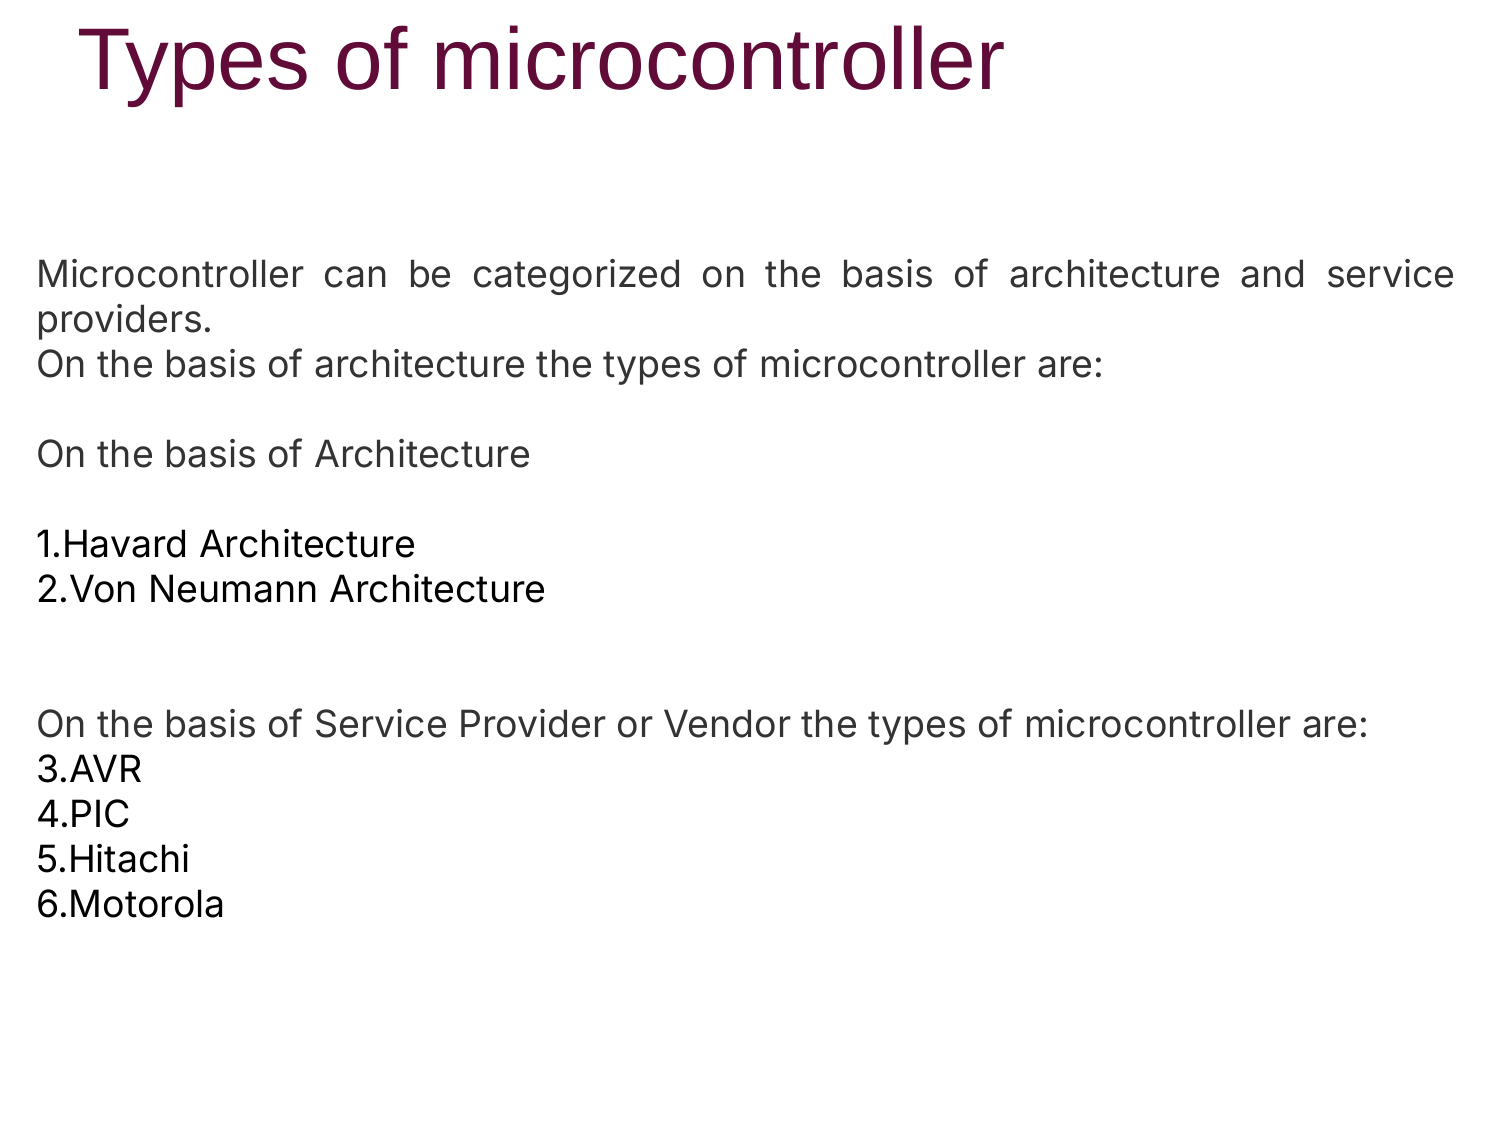

# Types of microcontroller
Microcontroller can be categorized on the basis of architecture and service providers.
On the basis of architecture the types of microcontroller are:

On the basis of Architecture

Havard Architecture
Von Neumann Architecture

On the basis of Service Provider or Vendor the types of microcontroller are:
AVR
PIC
Hitachi
Motorola